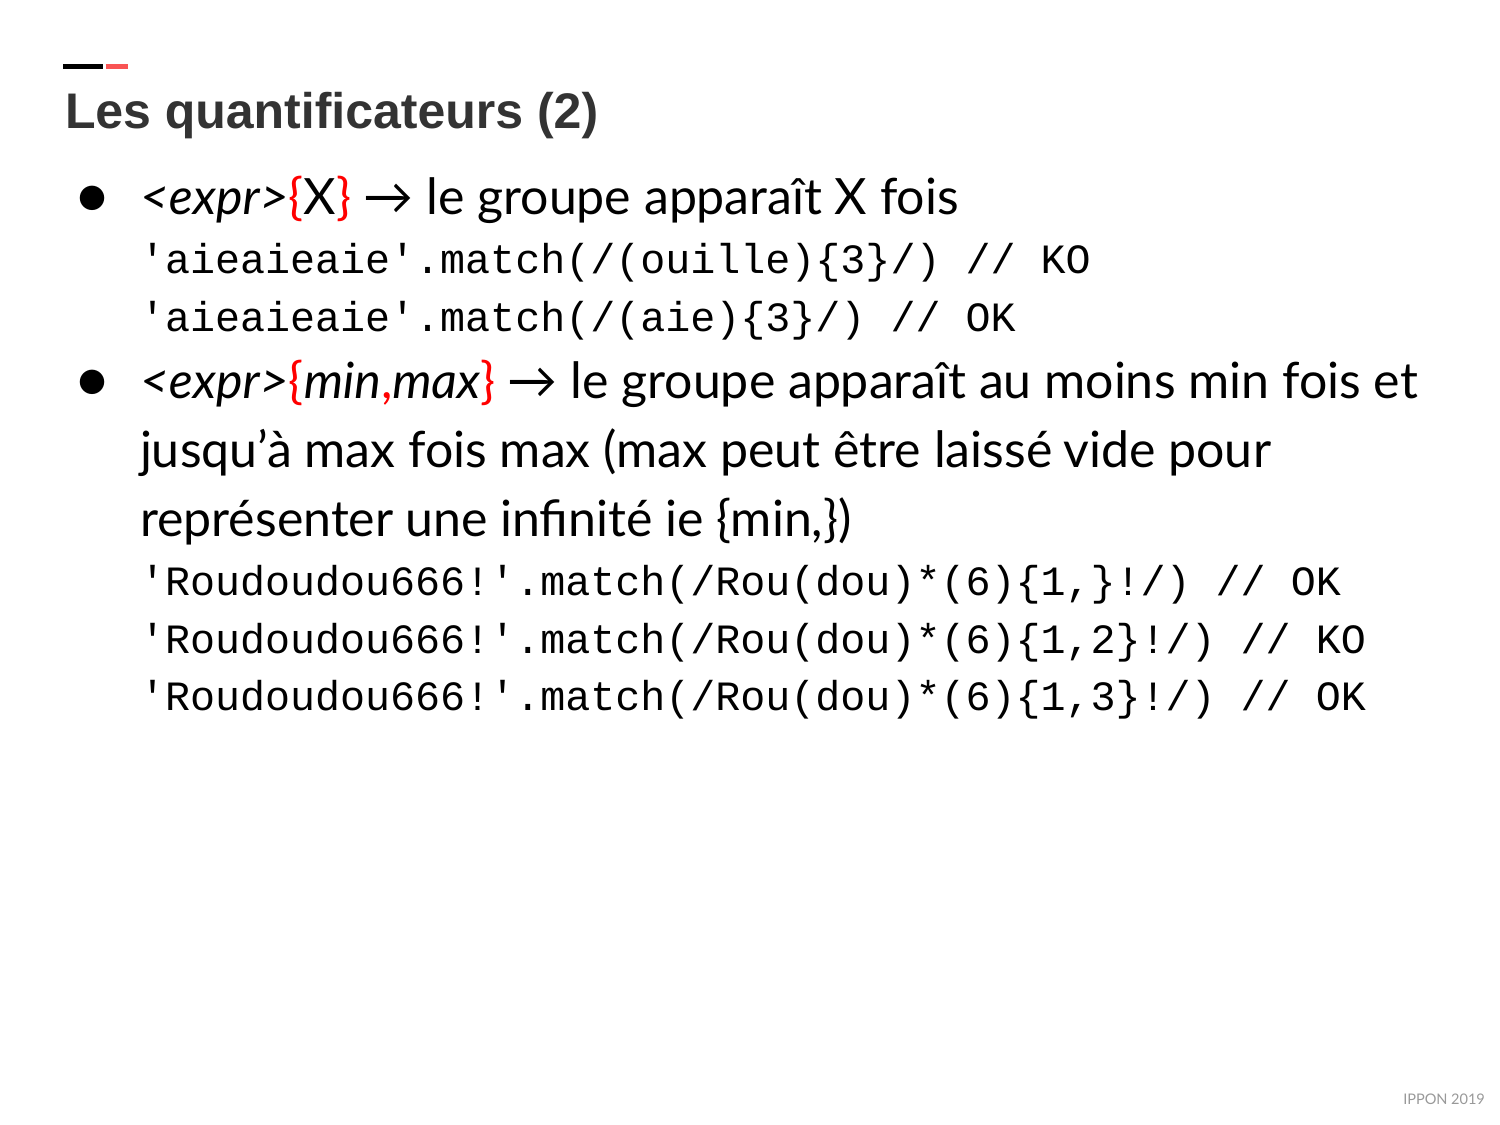

Les quantificateurs (2)
<expr>{X} → le groupe apparaît X fois
'aieaieaie'.match(/(ouille){3}/) // KO
'aieaieaie'.match(/(aie){3}/) // OK
<expr>{min,max} → le groupe apparaît au moins min fois et jusqu’à max fois max (max peut être laissé vide pour représenter une infinité ie {min,})
'Roudoudou666!'.match(/Rou(dou)*(6){1,}!/) // OK
'Roudoudou666!'.match(/Rou(dou)*(6){1,2}!/) // KO
'Roudoudou666!'.match(/Rou(dou)*(6){1,3}!/) // OK